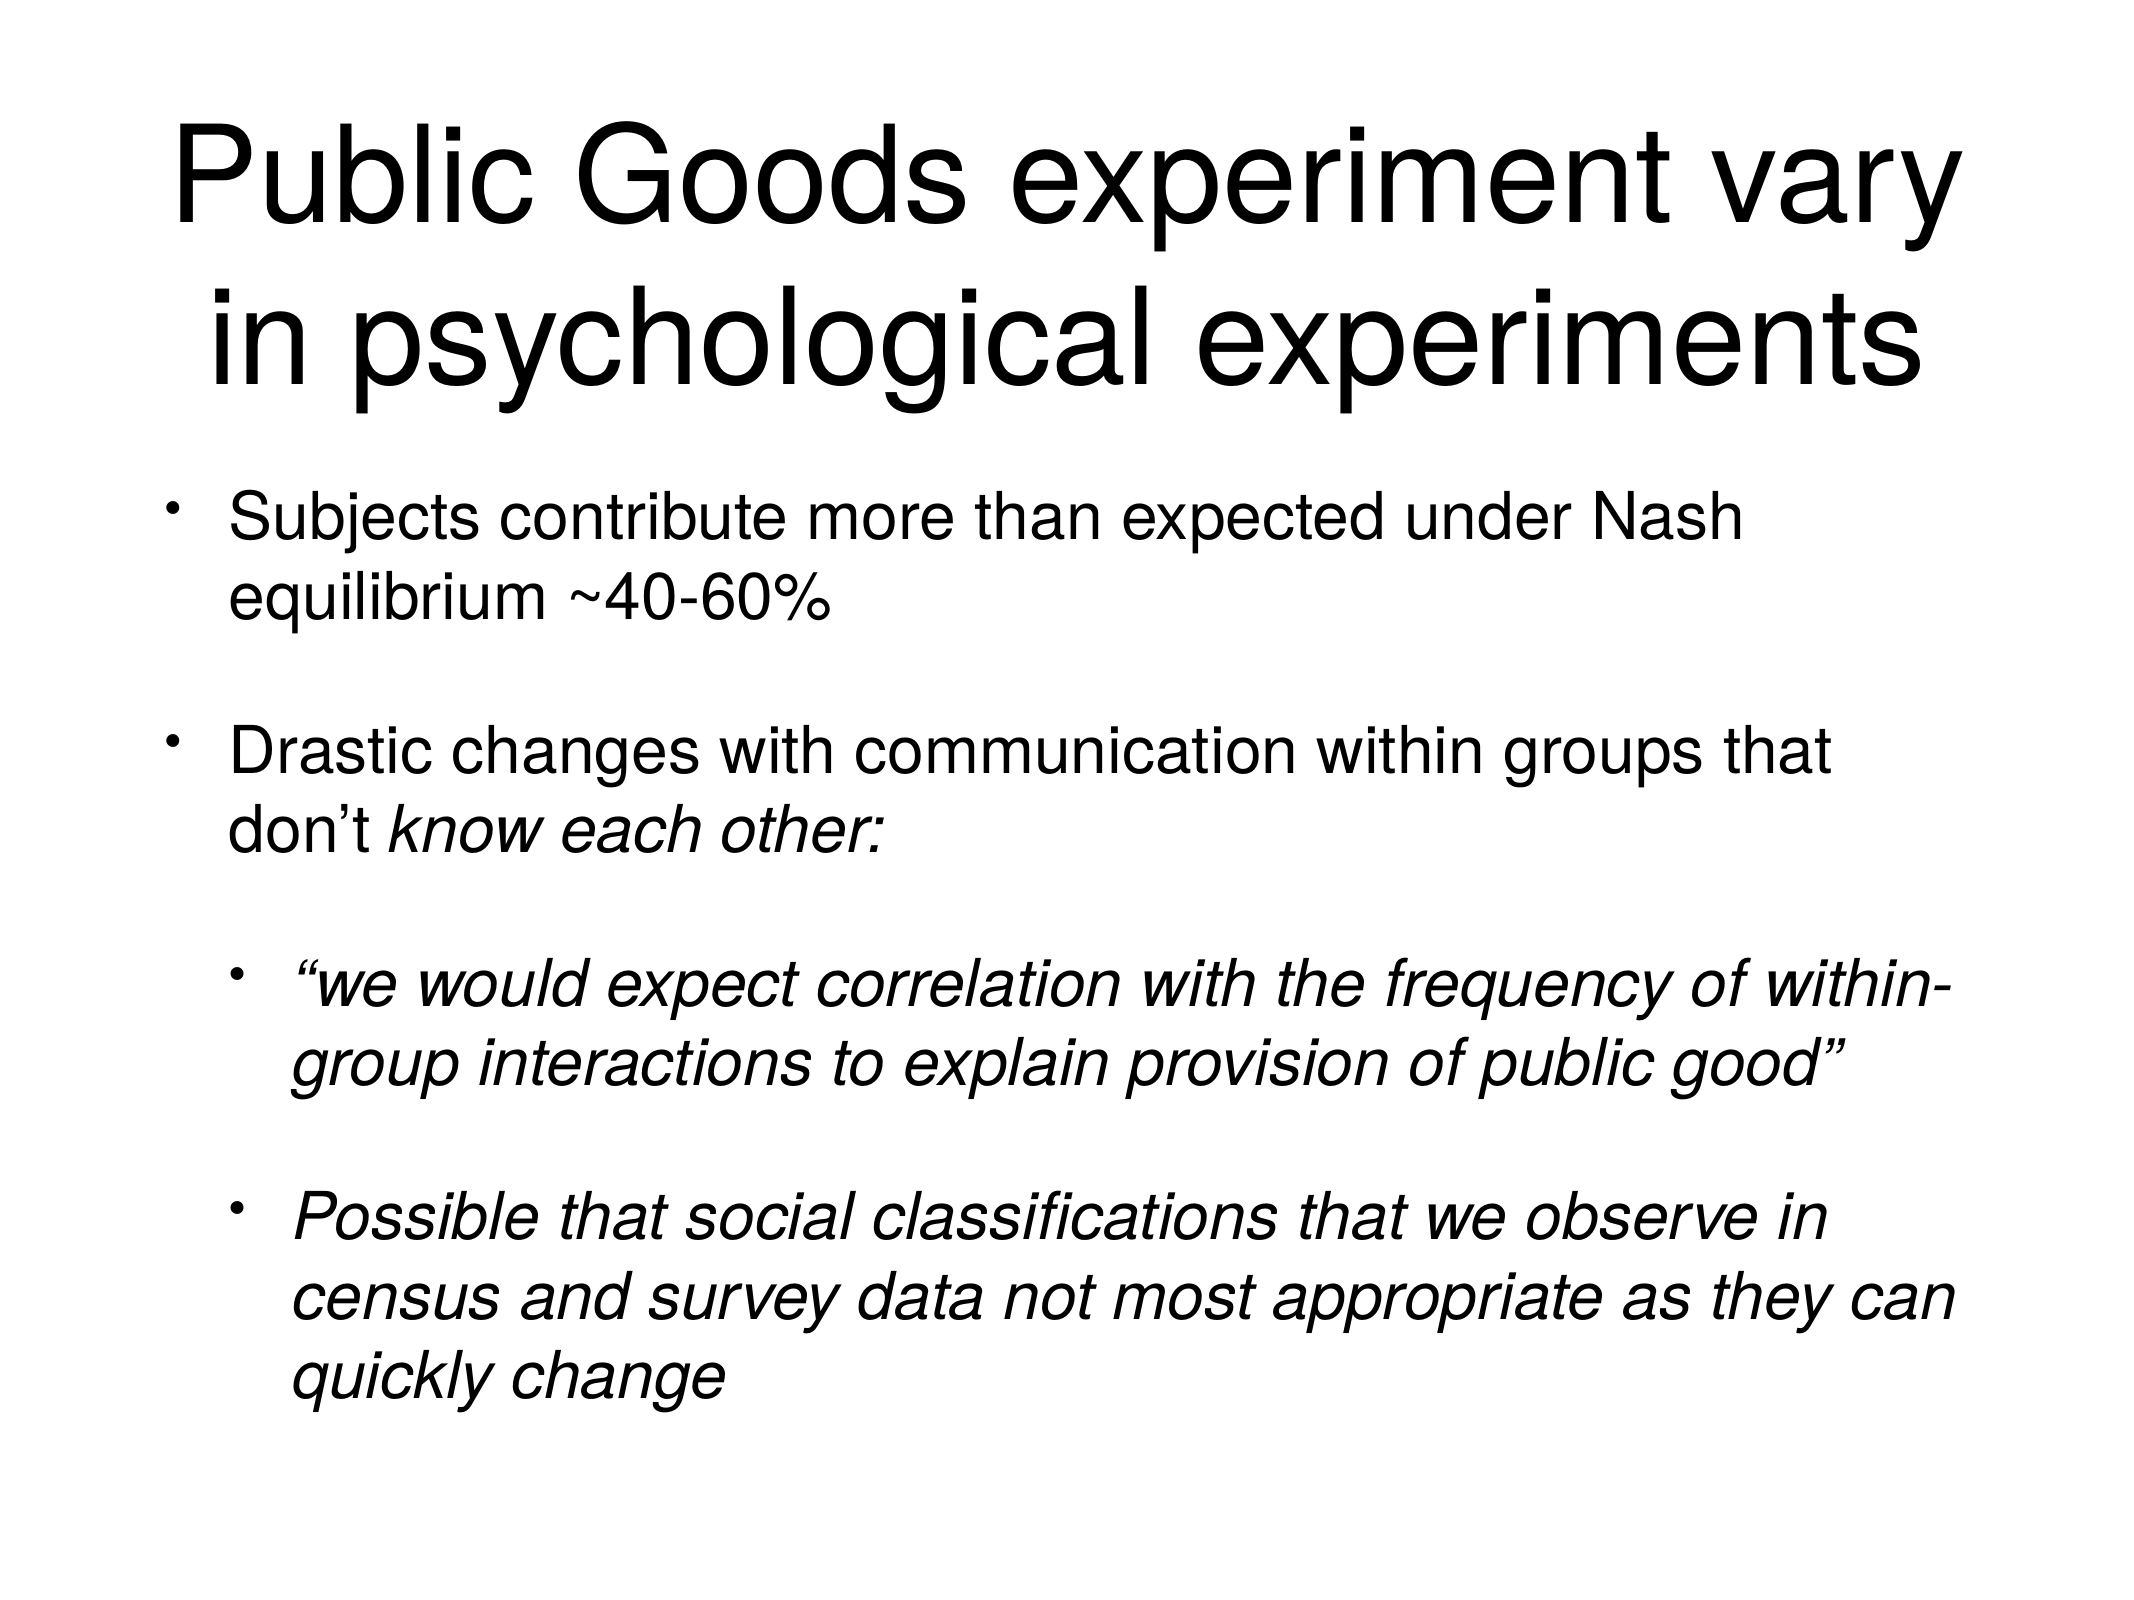

# Public Goods experiment vary in psychological experiments
Subjects contribute more than expected under Nash equilibrium ~40-60%
Drastic changes with communication within groups that don’t know each other:
“we would expect correlation with the frequency of within-group interactions to explain provision of public good”
Possible that social classifications that we observe in census and survey data not most appropriate as they can quickly change